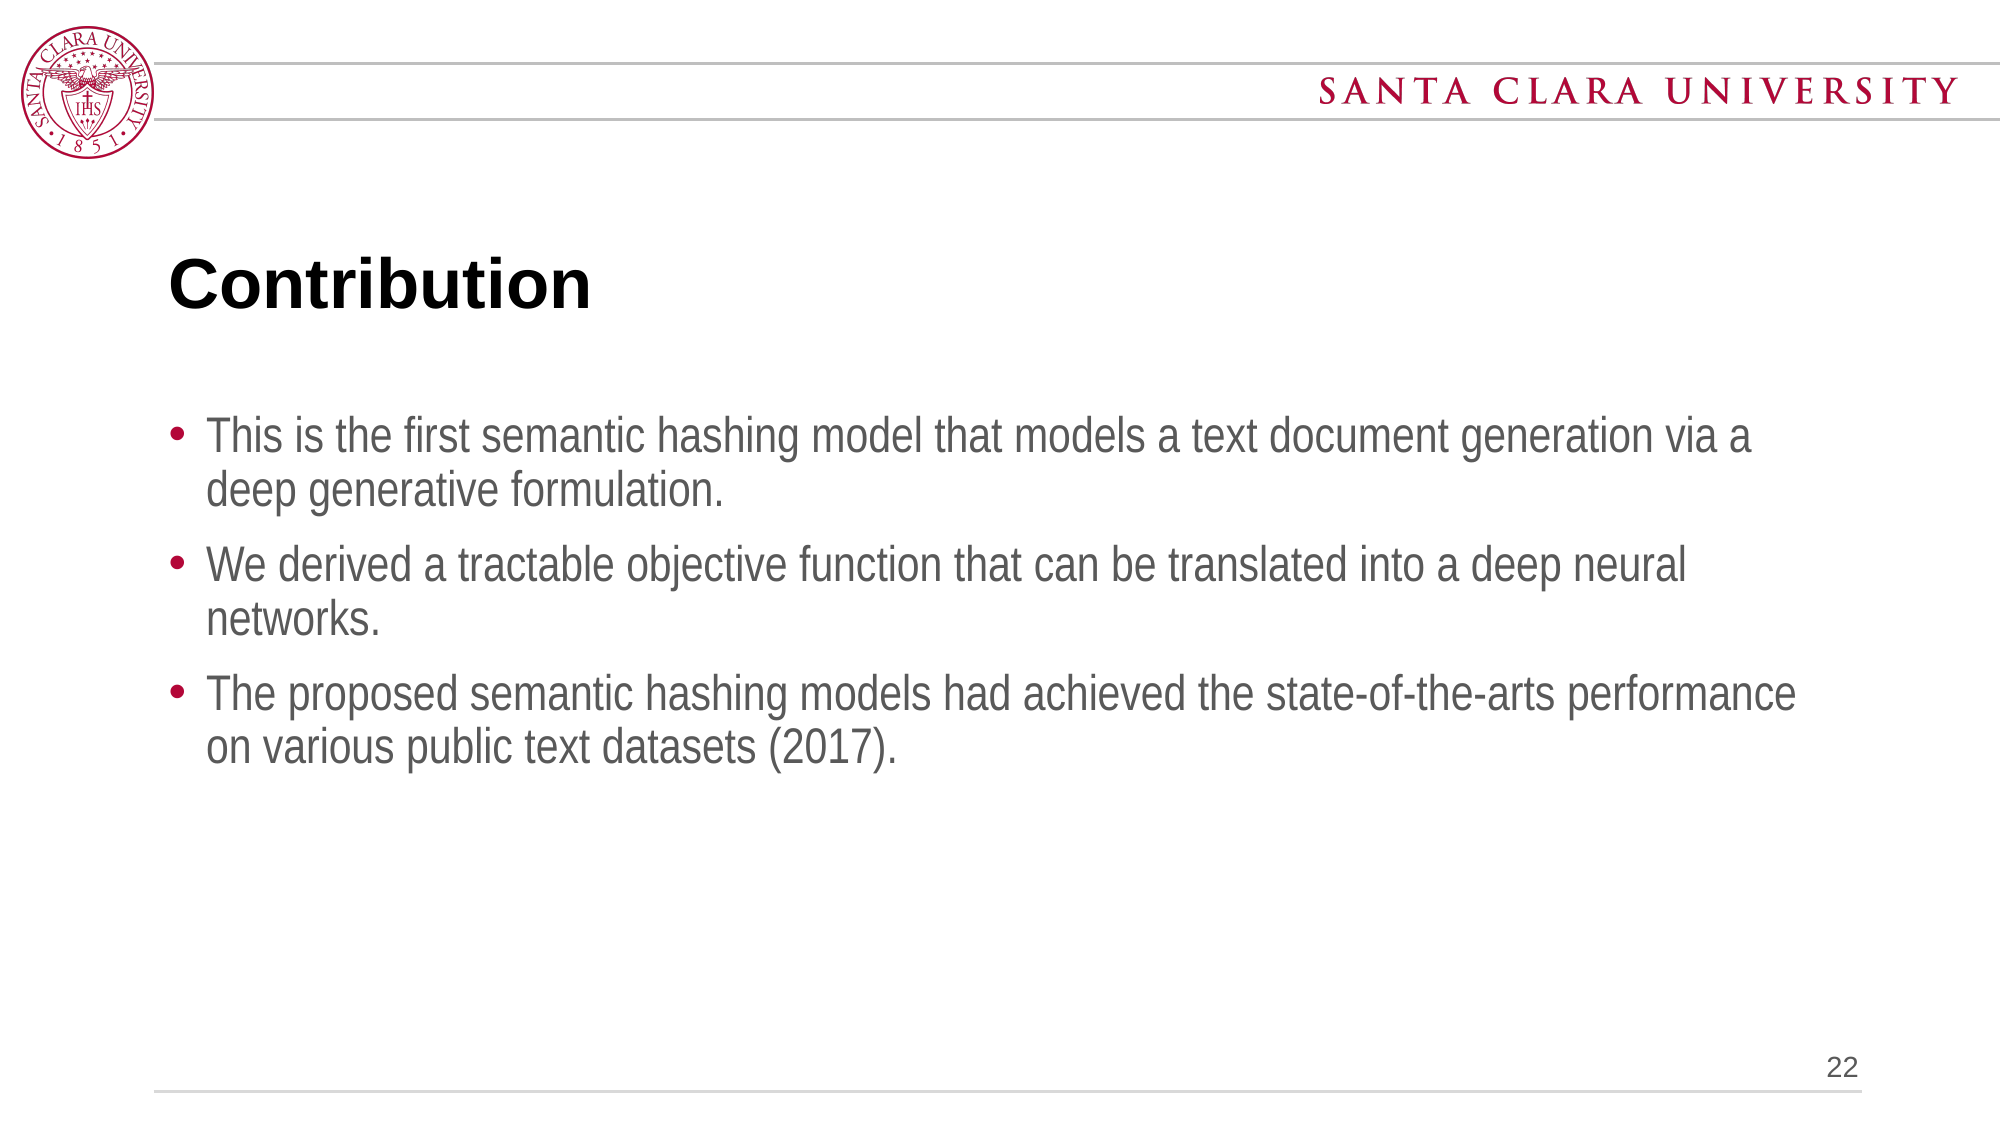

# Contribution
This is the first semantic hashing model that models a text document generation via a deep generative formulation.
We derived a tractable objective function that can be translated into a deep neural networks.
The proposed semantic hashing models had achieved the state-of-the-arts performance on various public text datasets (2017).

22